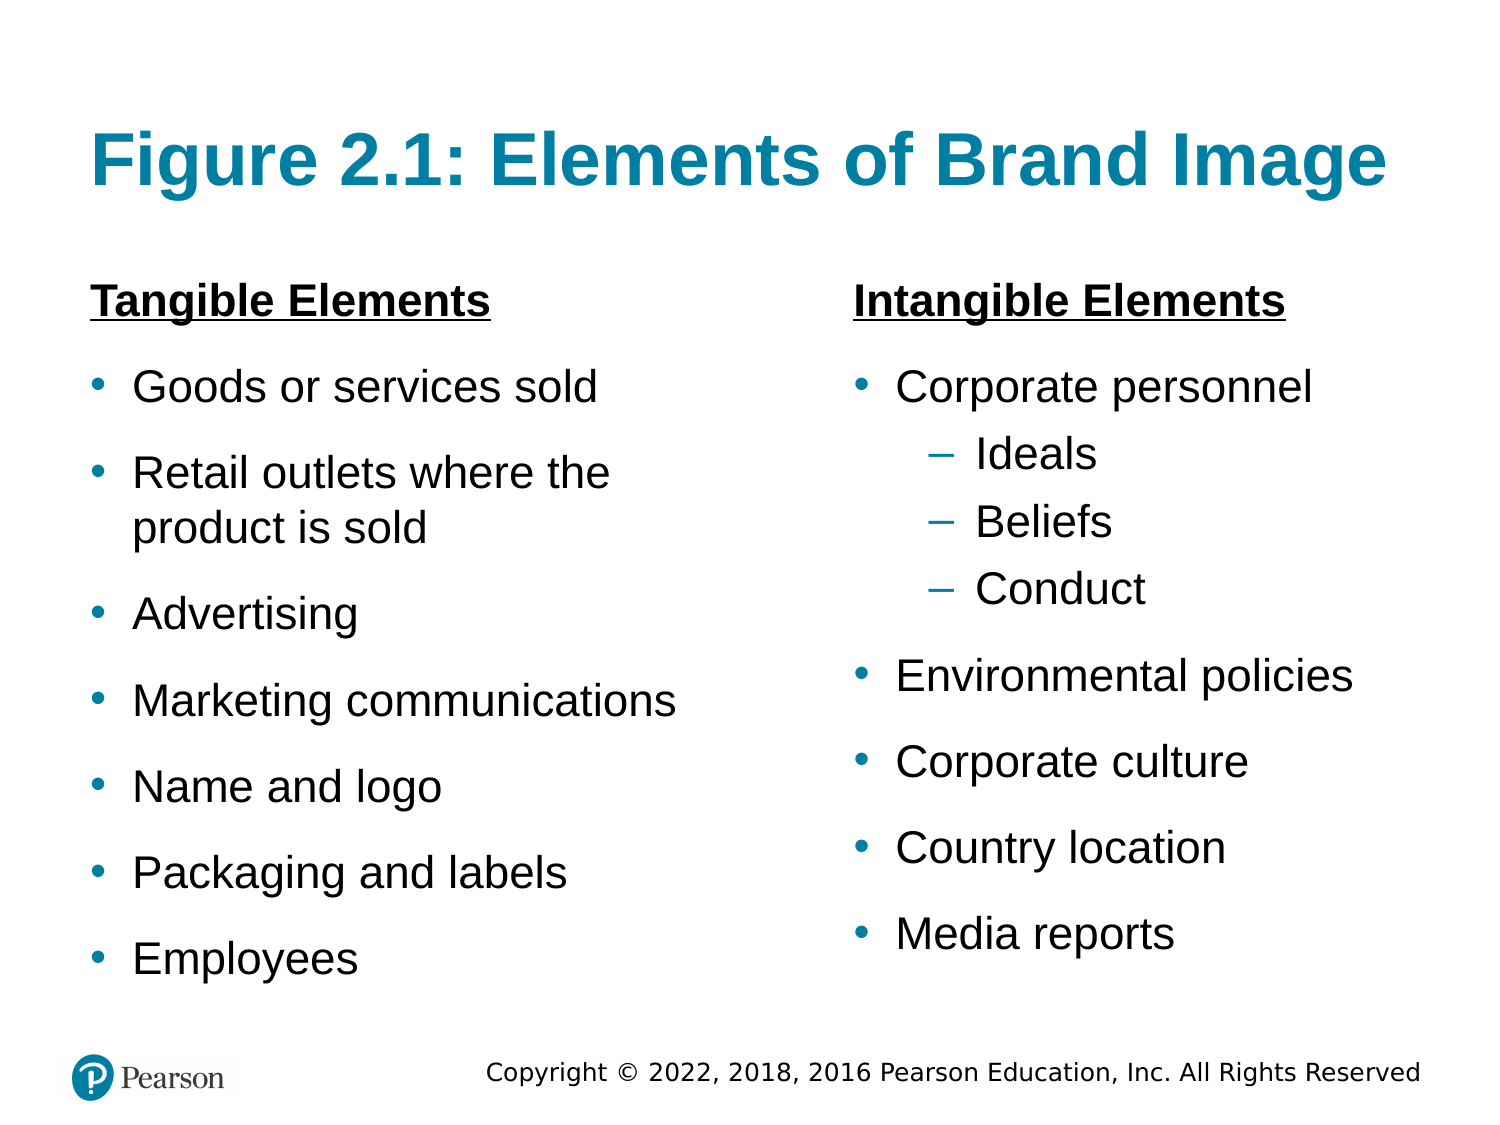

# Figure 2.1: Elements of Brand Image
Tangible Elements
Goods or services sold
Retail outlets where the product is sold
Advertising
Marketing communications
Name and logo
Packaging and labels
Employees
Intangible Elements
Corporate personnel
Ideals
Beliefs
Conduct
Environmental policies
Corporate culture
Country location
Media reports